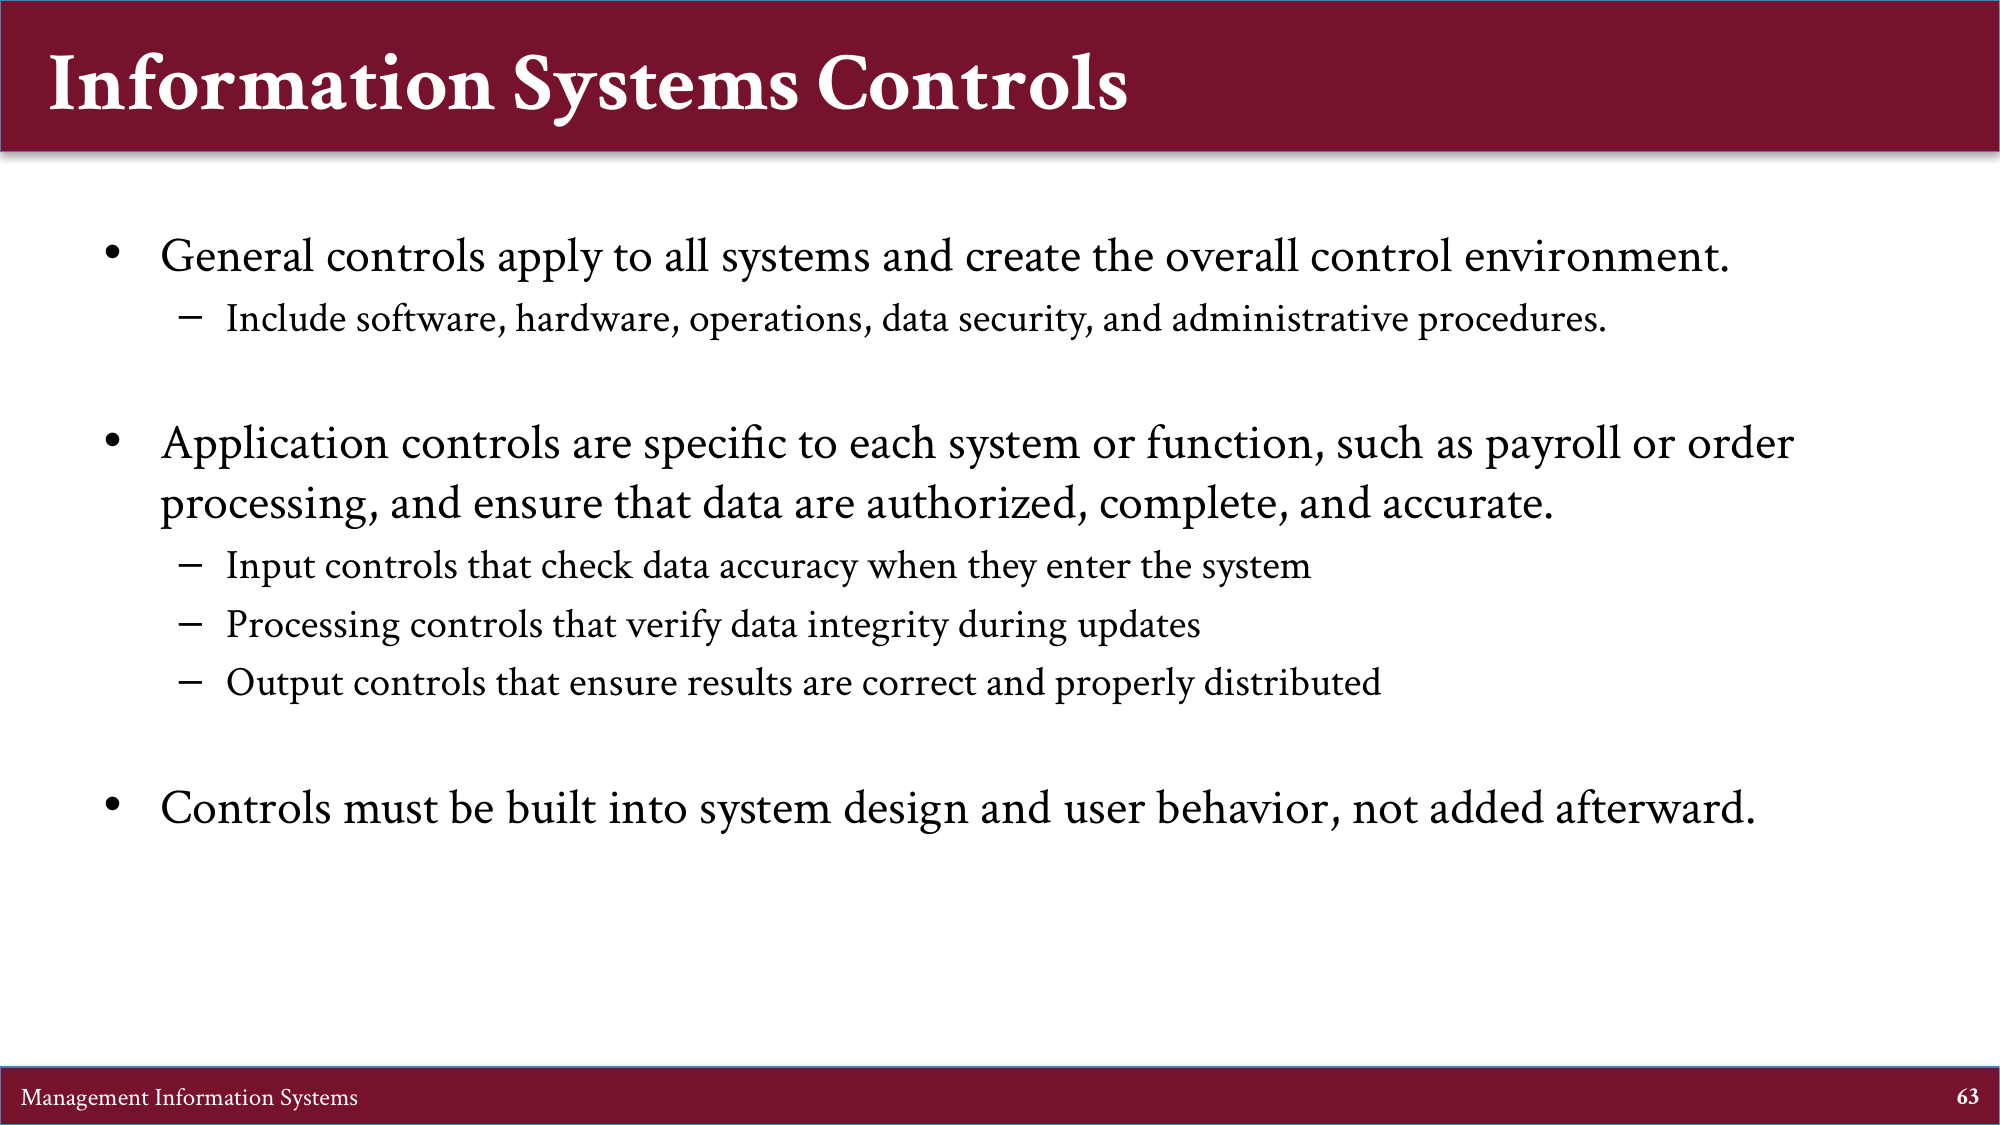

# Information Systems Controls
General controls apply to all systems and create the overall control environment.
Include software, hardware, operations, data security, and administrative procedures.

Application controls are specific to each system or function, such as payroll or order processing, and ensure that data are authorized, complete, and accurate.
Input controls that check data accuracy when they enter the system
Processing controls that verify data integrity during updates
Output controls that ensure results are correct and properly distributed

Controls must be built into system design and user behavior, not added afterward.

 Management Information Systems
63